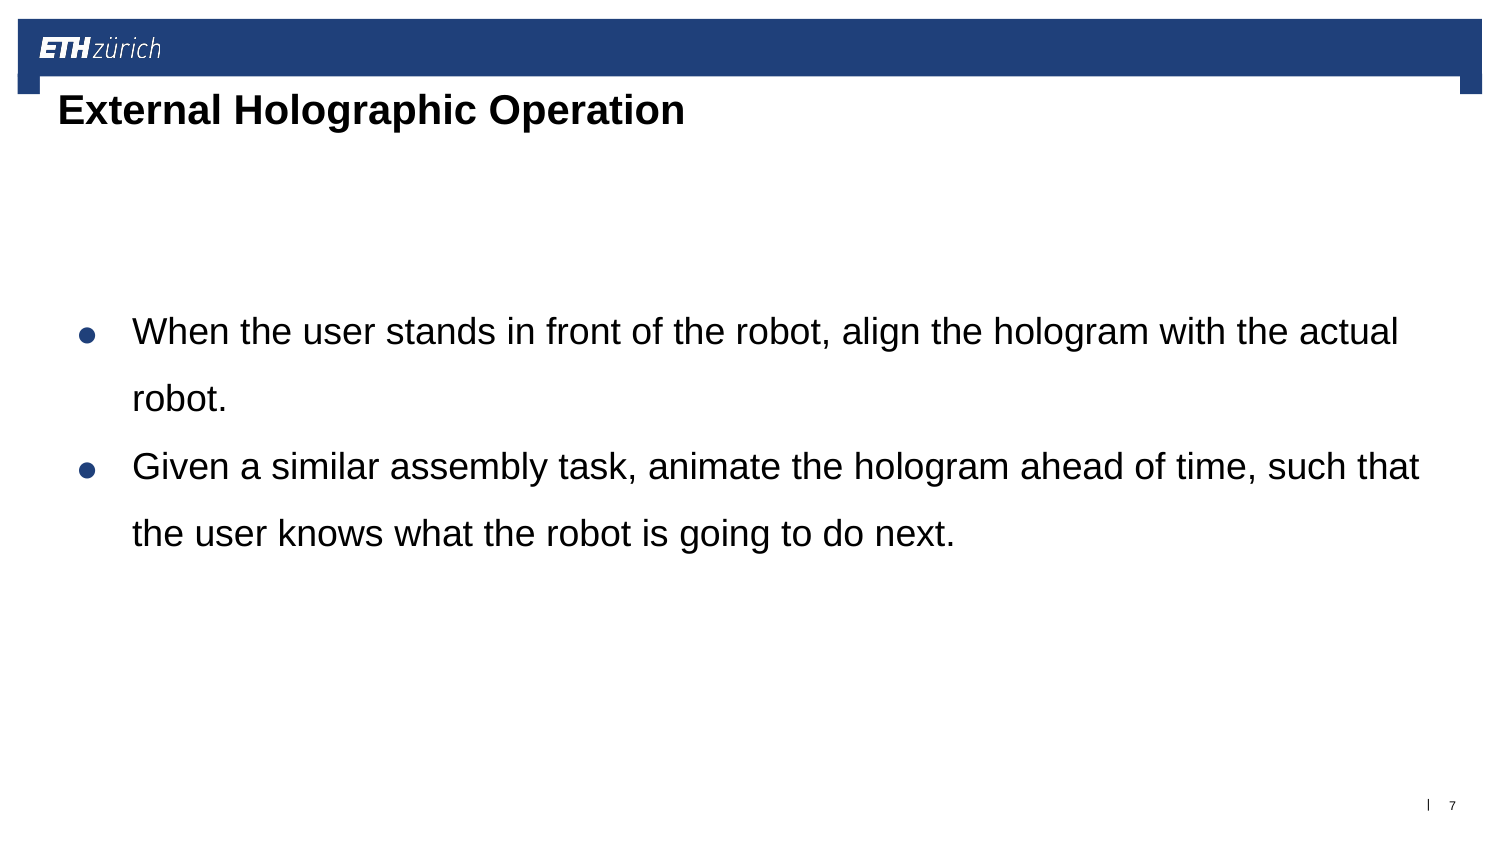

# External Holographic Operation
When the user stands in front of the robot, align the hologram with the actual robot.
Given a similar assembly task, animate the hologram ahead of time, such that the user knows what the robot is going to do next.

7